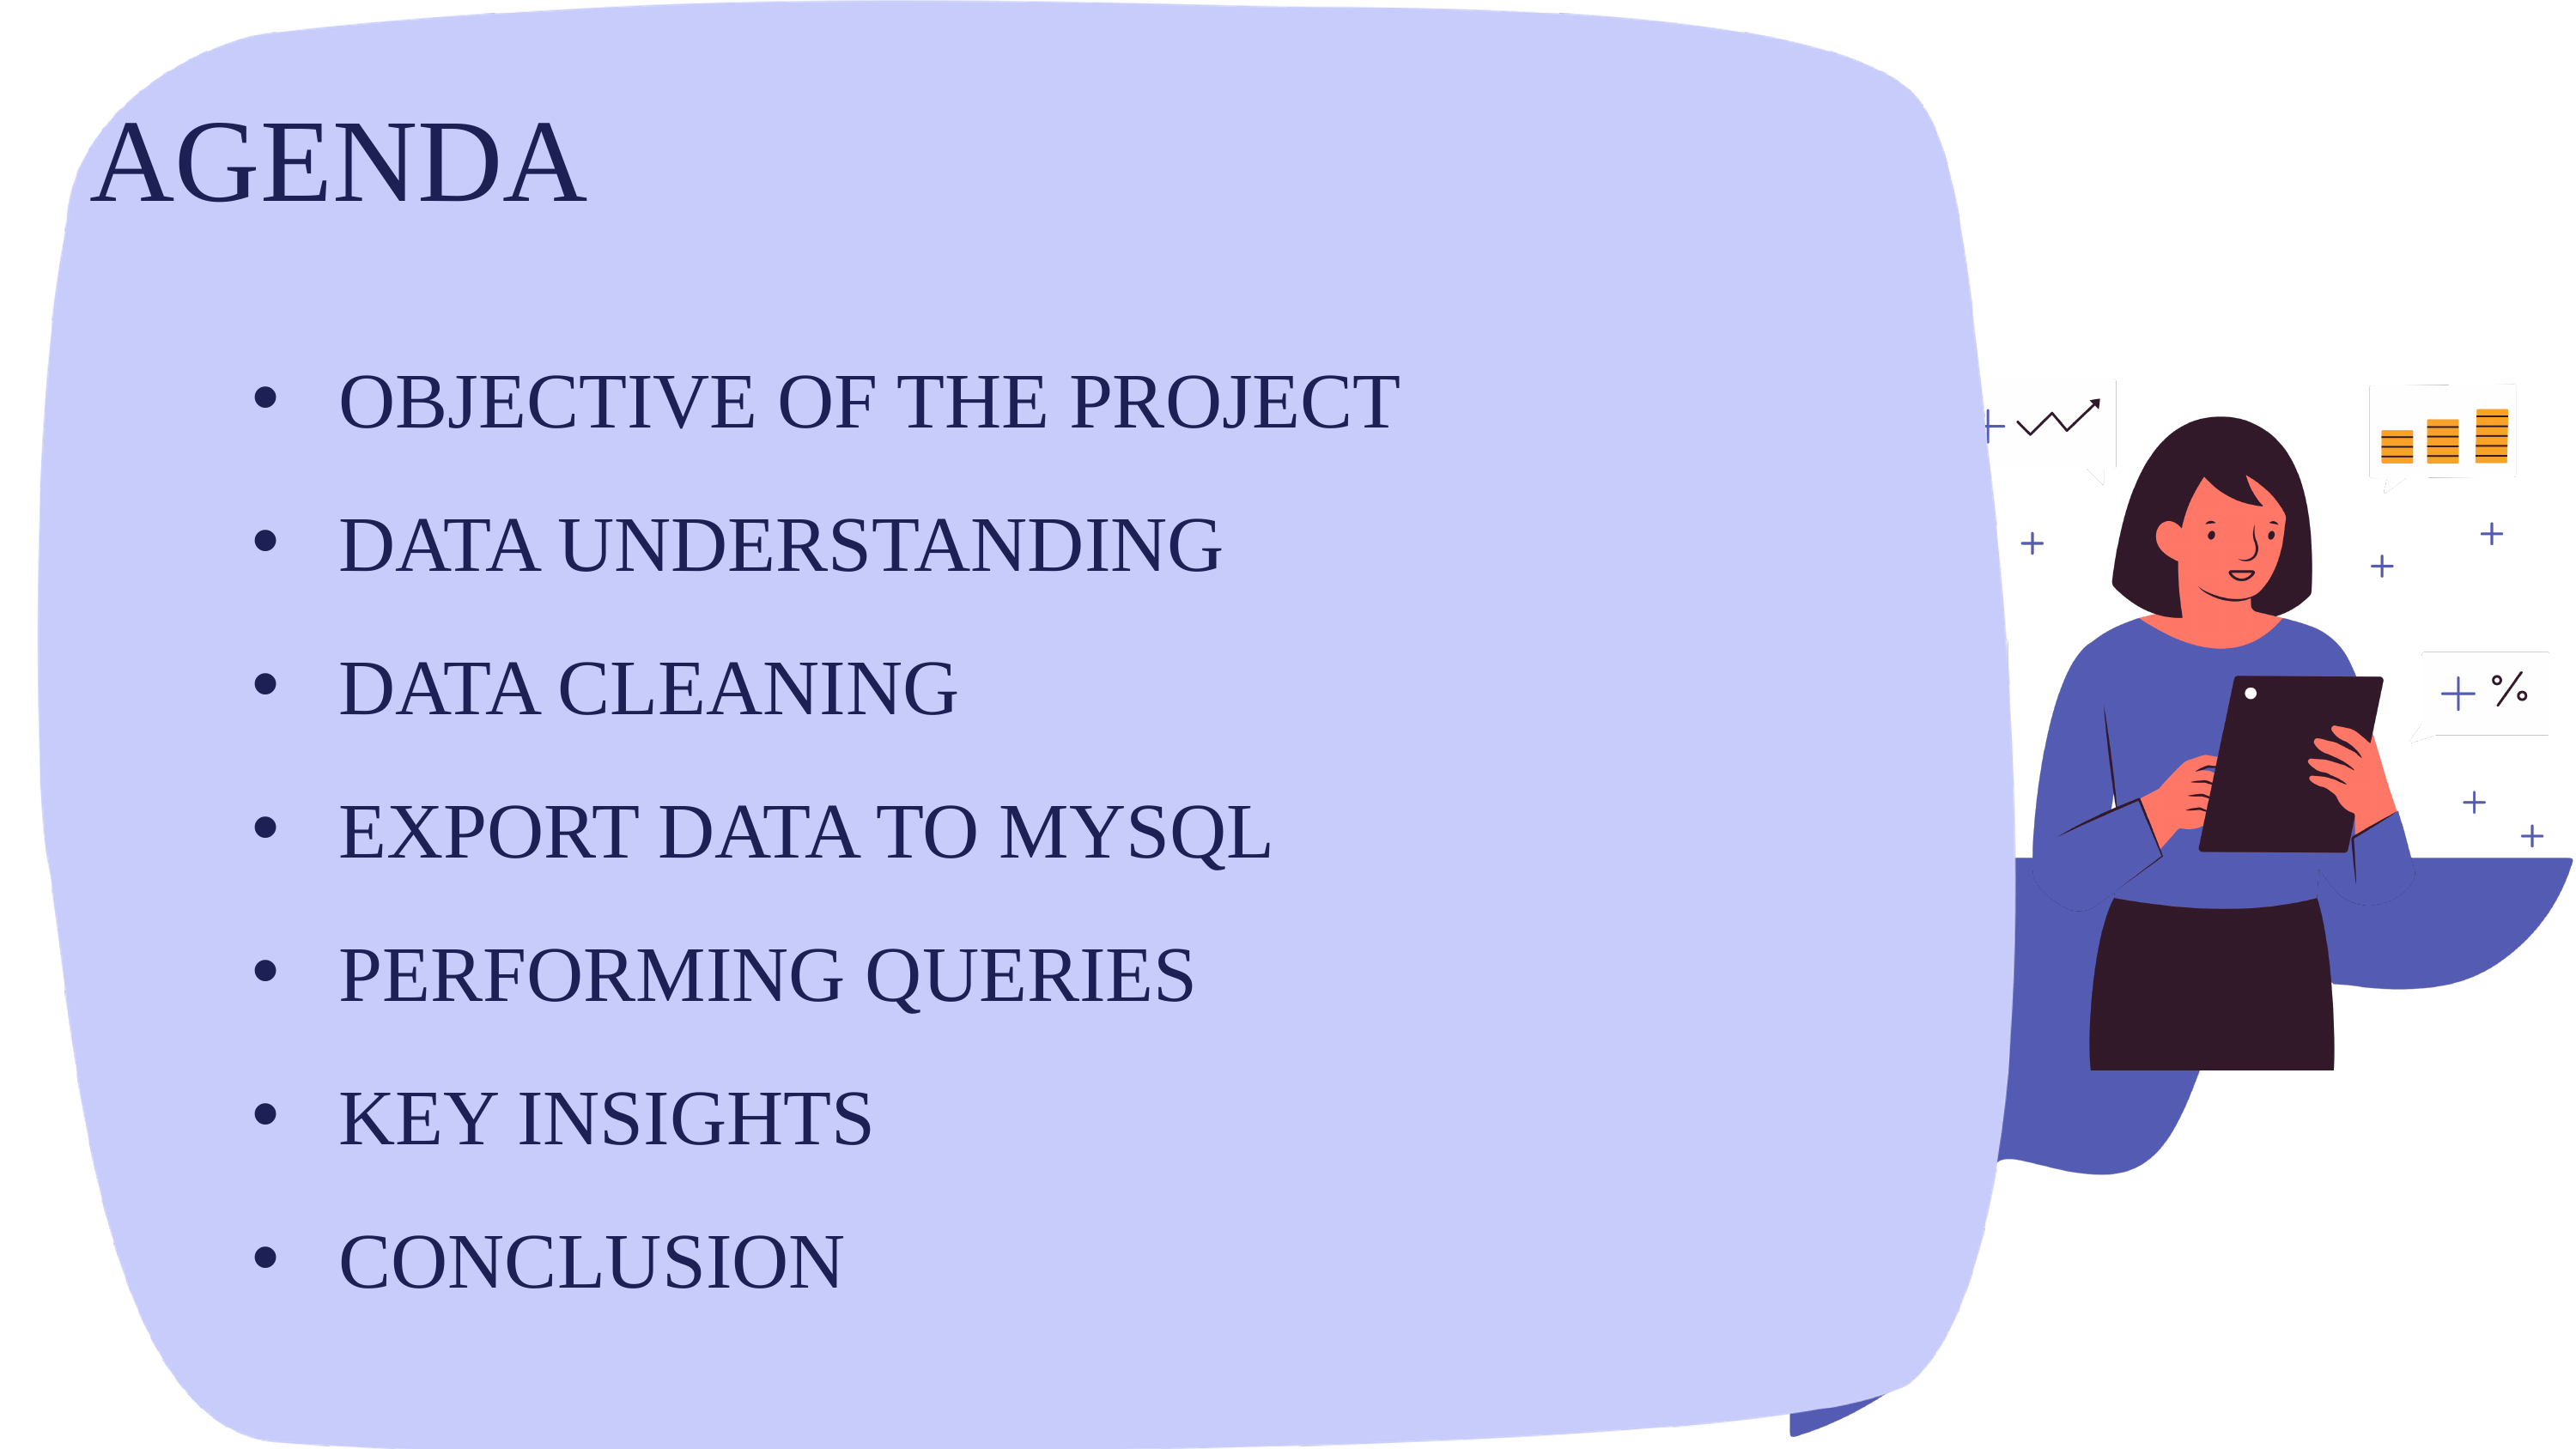

AGENDA
OBJECTIVE OF THE PROJECT
DATA UNDERSTANDING
DATA CLEANING
EXPORT DATA TO MYSQL
PERFORMING QUERIES
KEY INSIGHTS
CONCLUSION